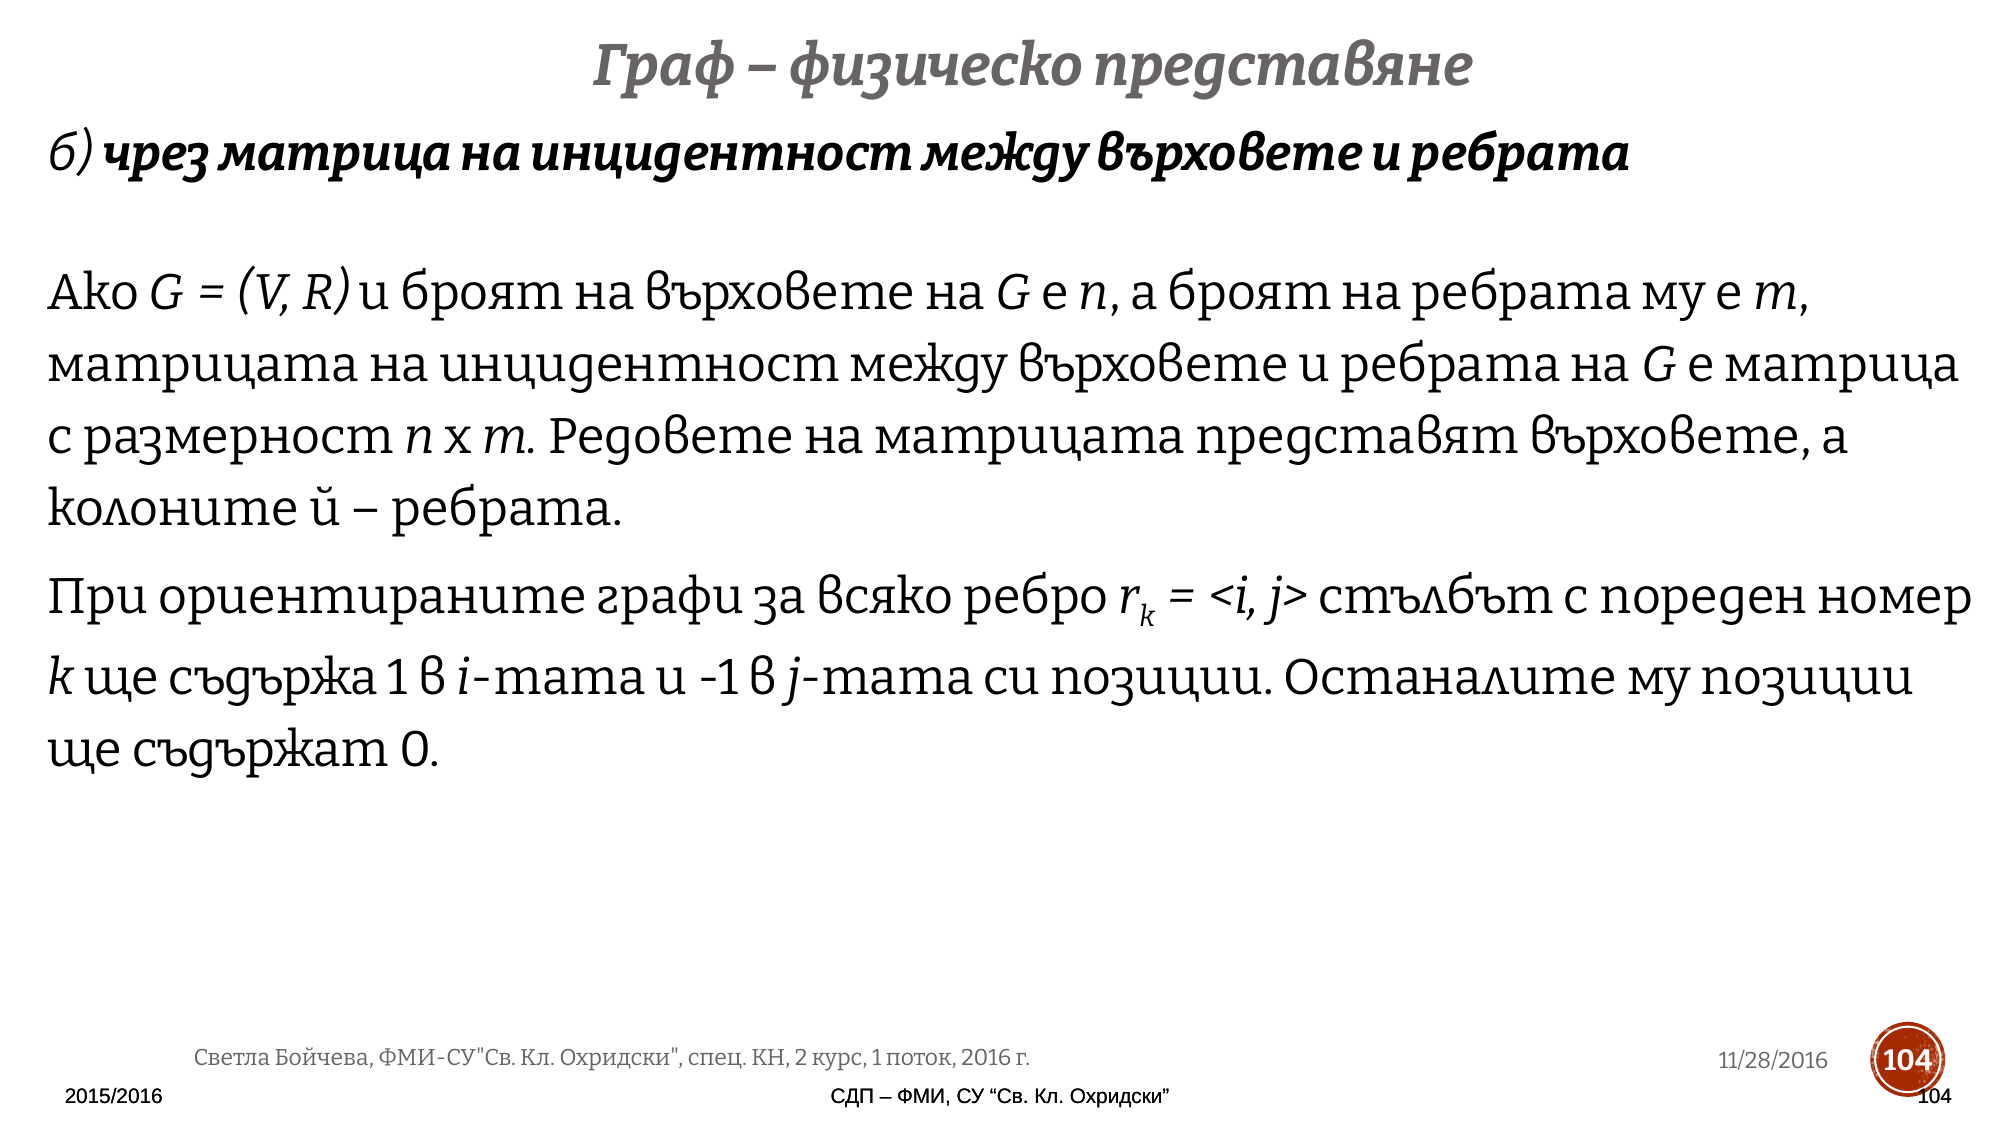

Граф – физическо представяне
б) чрез матрица на инцидентност между върховете и ребрата

Ако G = (V, R) и броят на върховете на G е n, а броят на ребрата му е m, матрицата на инцидентност между върховете и ребрата на G е матрица с размерност n x m. Редовете на матрицата представят върховете, а колоните й – ребрата.
При ориентираните графи за всяко ребро rk = <i, j> стълбът с пореден номер k ще съдържа 1 в i-тата и -1 в j-тата си позиции. Останалите му позиции ще съдържат 0.

Светла Бойчева, ФМИ-СУ"Св. Кл. Охридски", спец. КН, 2 курс, 1 поток, 2016 г.
11/28/2016
104
2015/2016
2015/2016
СДП – ФМИ, СУ “Св. Кл. Охридски”
СДП – ФМИ, СУ “Св. Кл. Охридски”
104
104